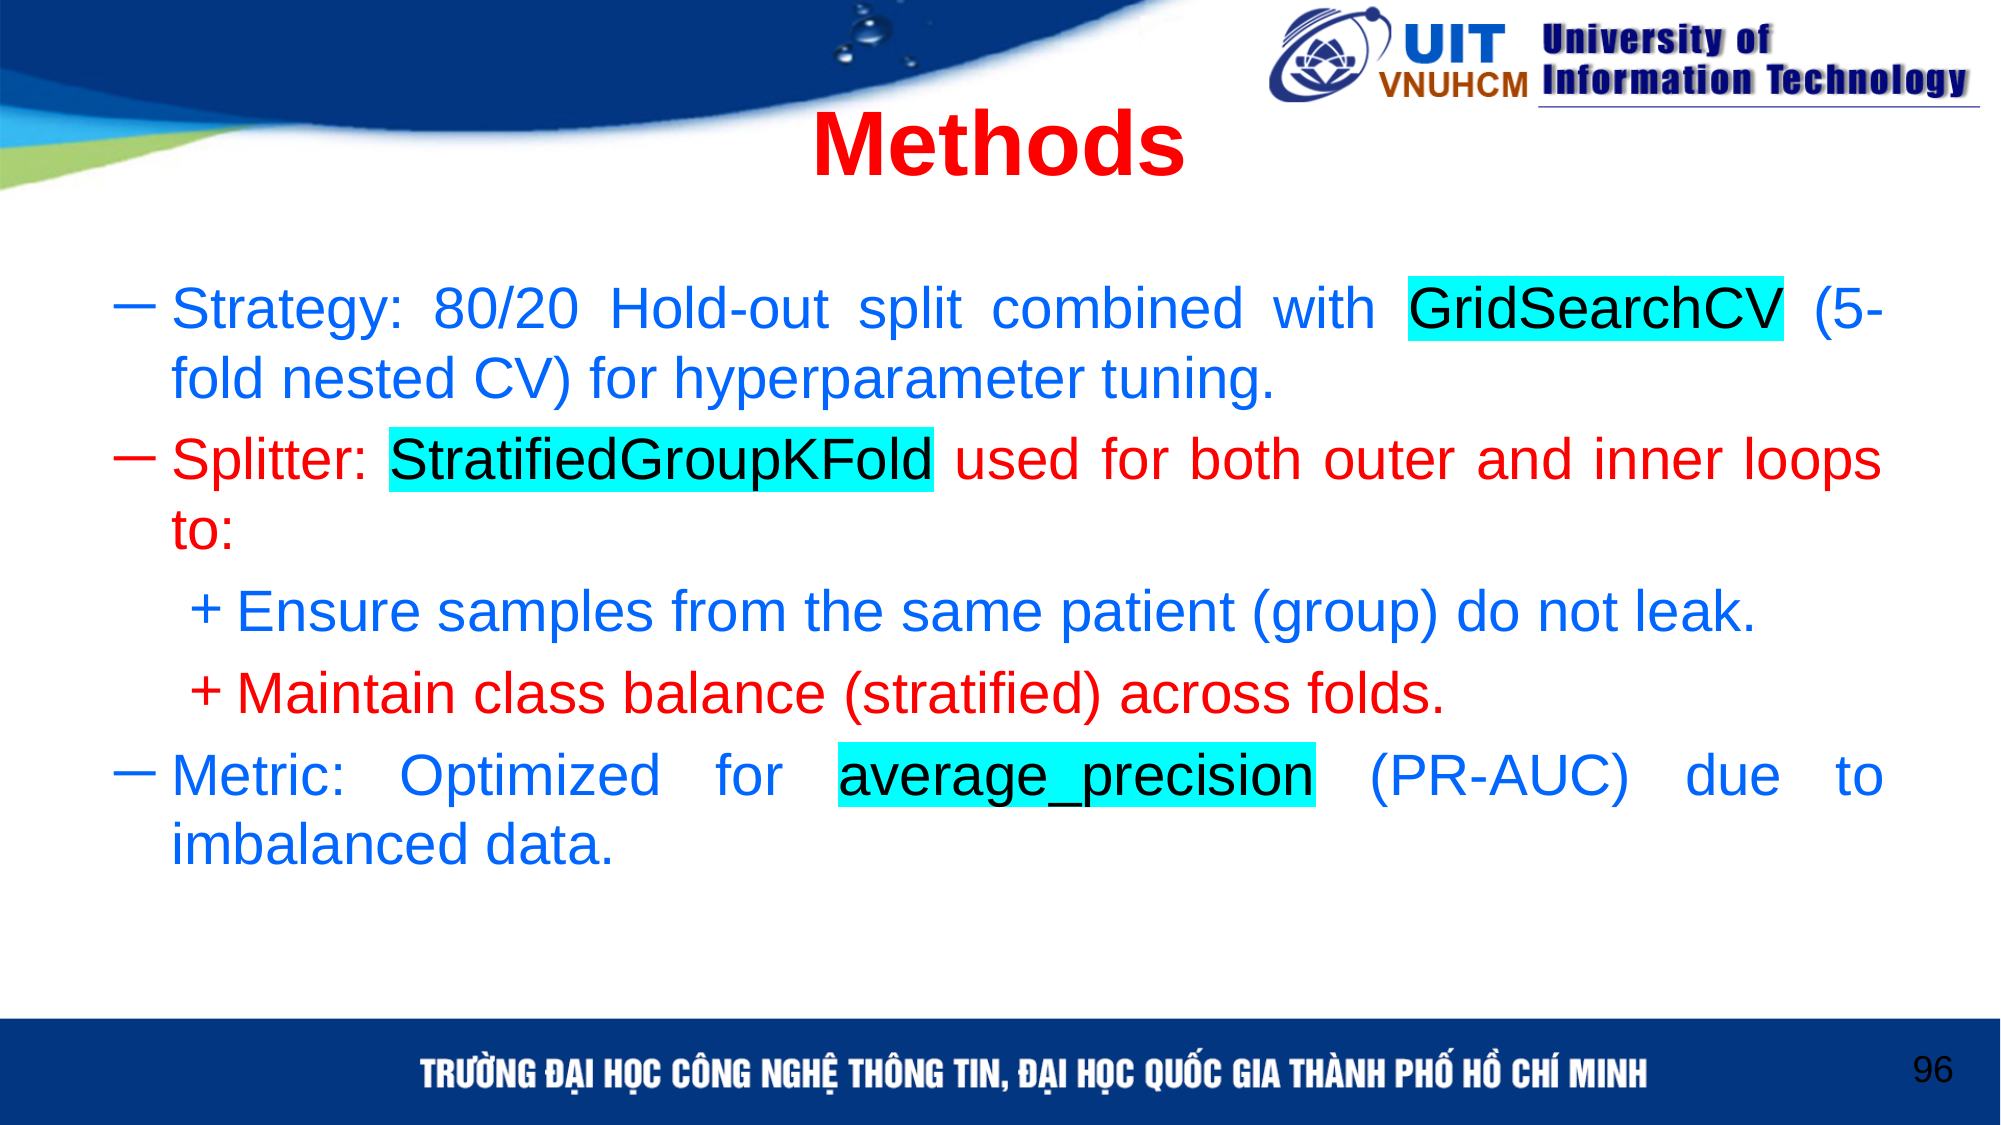

# Methods
Strategy: 80/20 Hold-out split combined with GridSearchCV (5-fold nested CV) for hyperparameter tuning.
Splitter: StratifiedGroupKFold used for both outer and inner loops to:
Ensure samples from the same patient (group) do not leak.
Maintain class balance (stratified) across folds.
Metric: Optimized for average_precision (PR-AUC) due to imbalanced data.